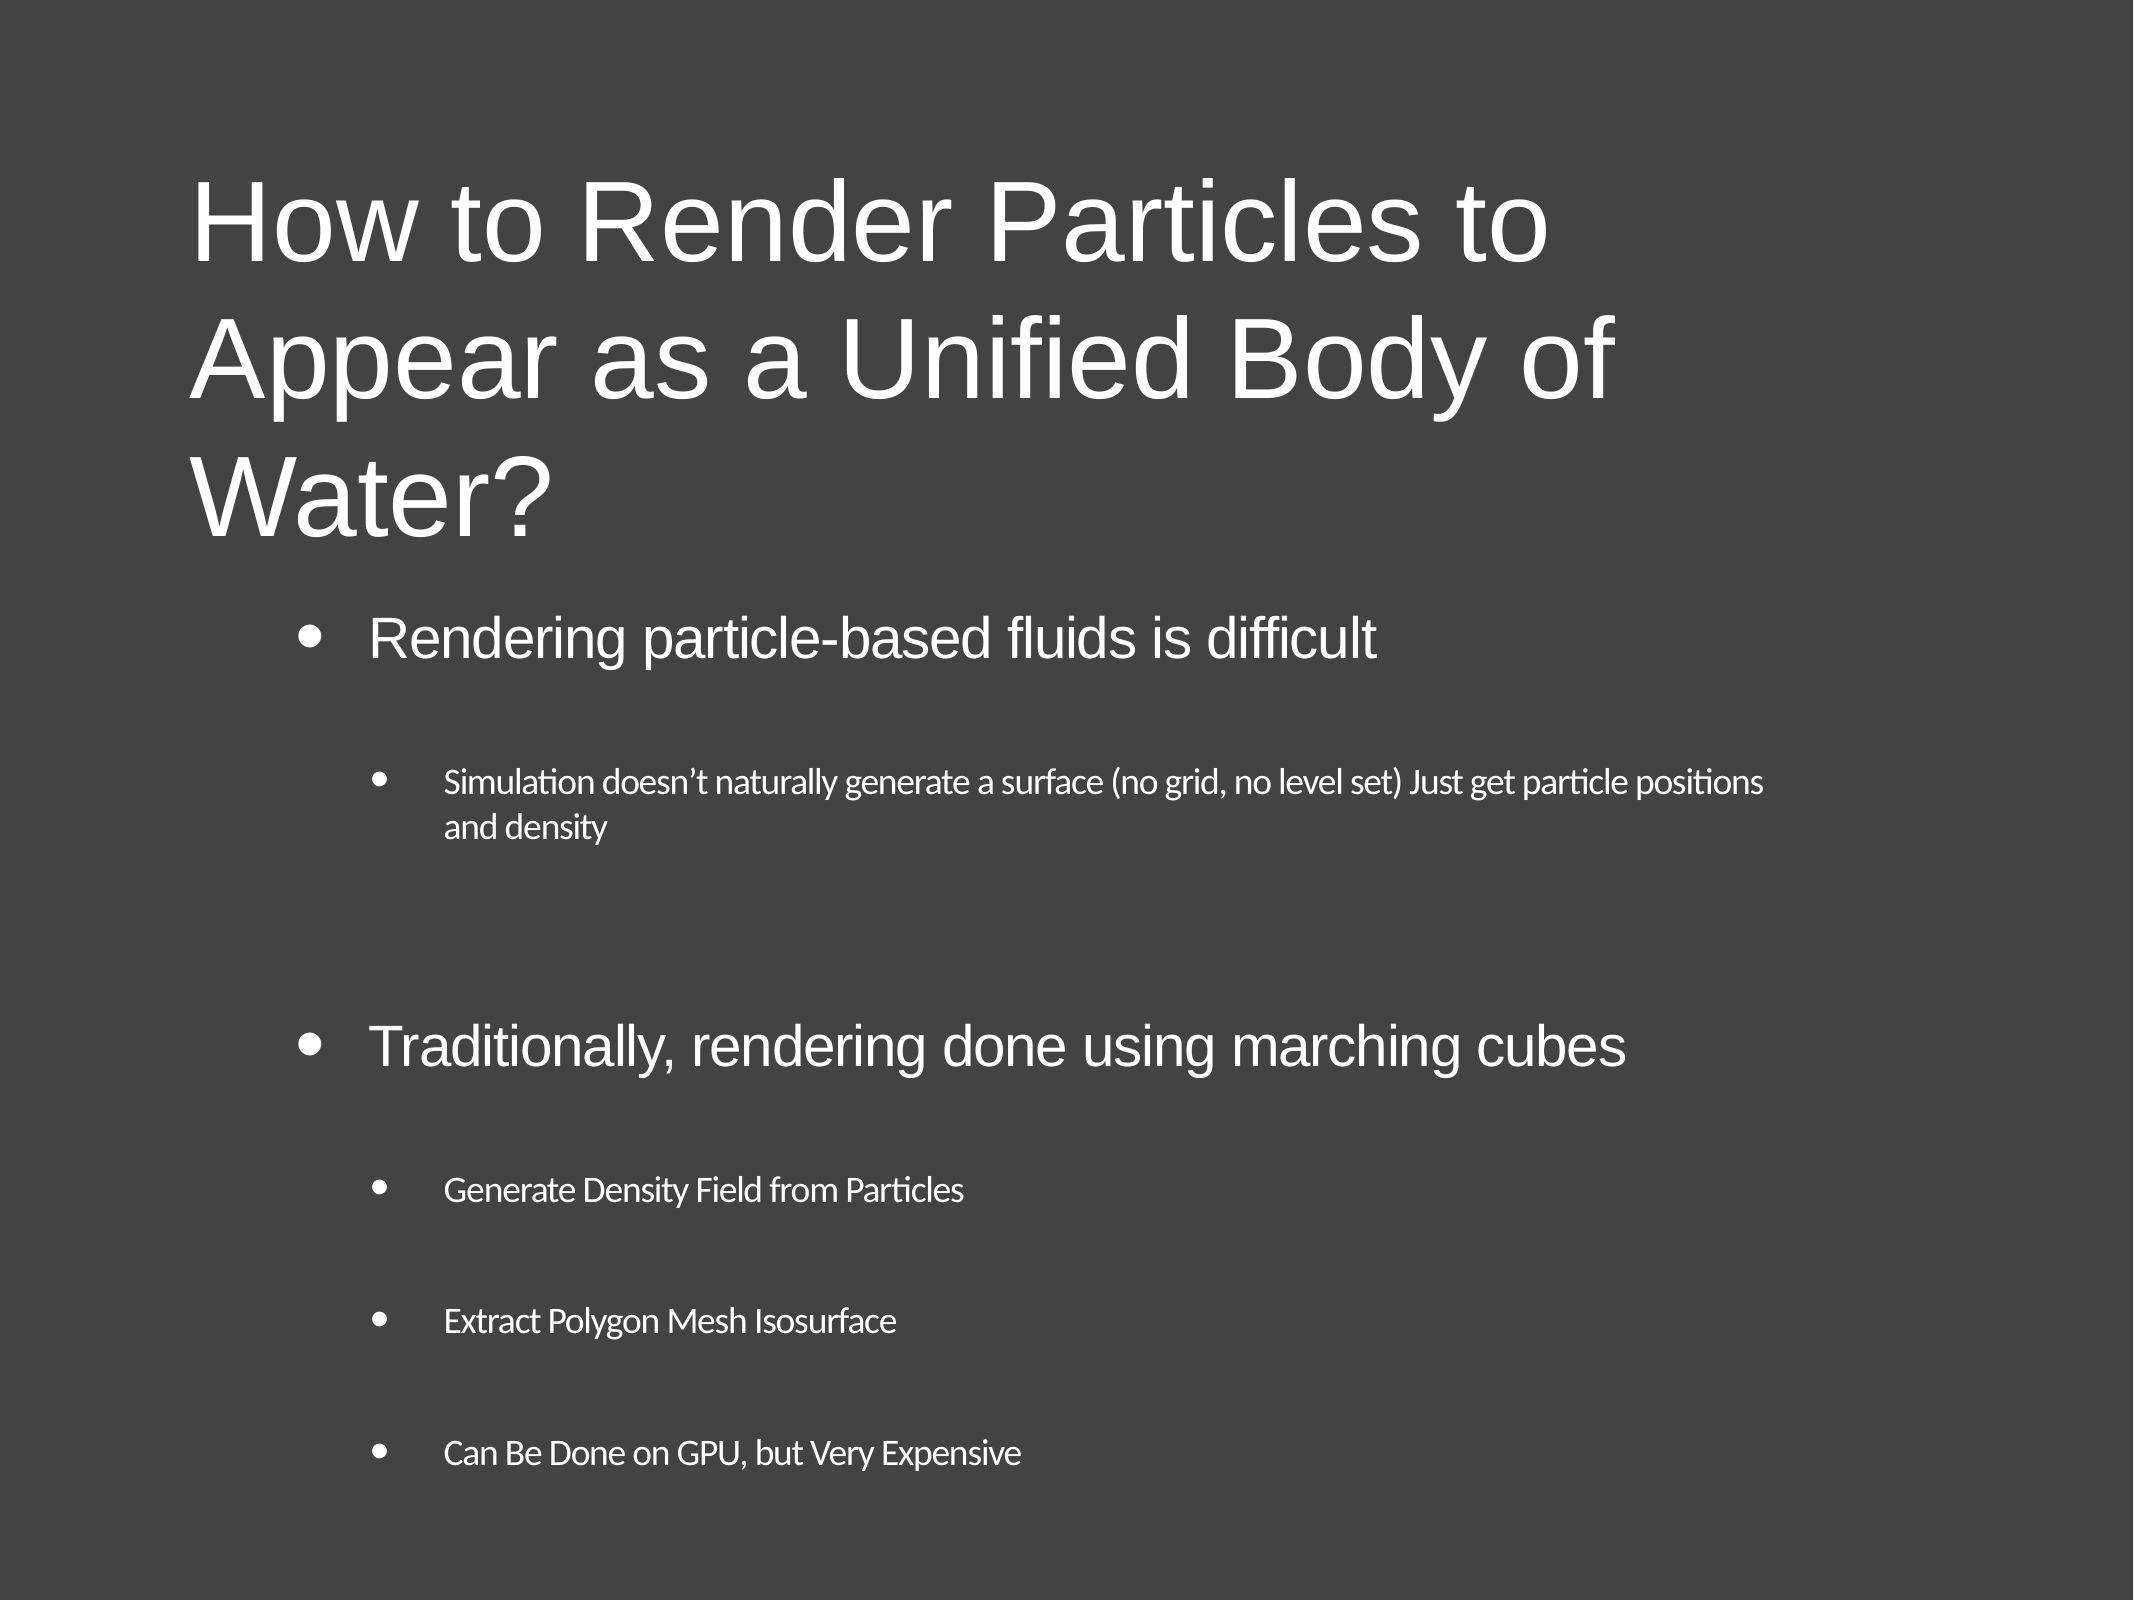

# How to Render Particles to Appear as a Unified Body of Water?
Rendering particle-based fluids is difficult
Simulation doesn’t naturally generate a surface (no grid, no level set) Just get particle positions and density

Traditionally, rendering done using marching cubes
Generate Density Field from Particles
Extract Polygon Mesh Isosurface
Can Be Done on GPU, but Very Expensive